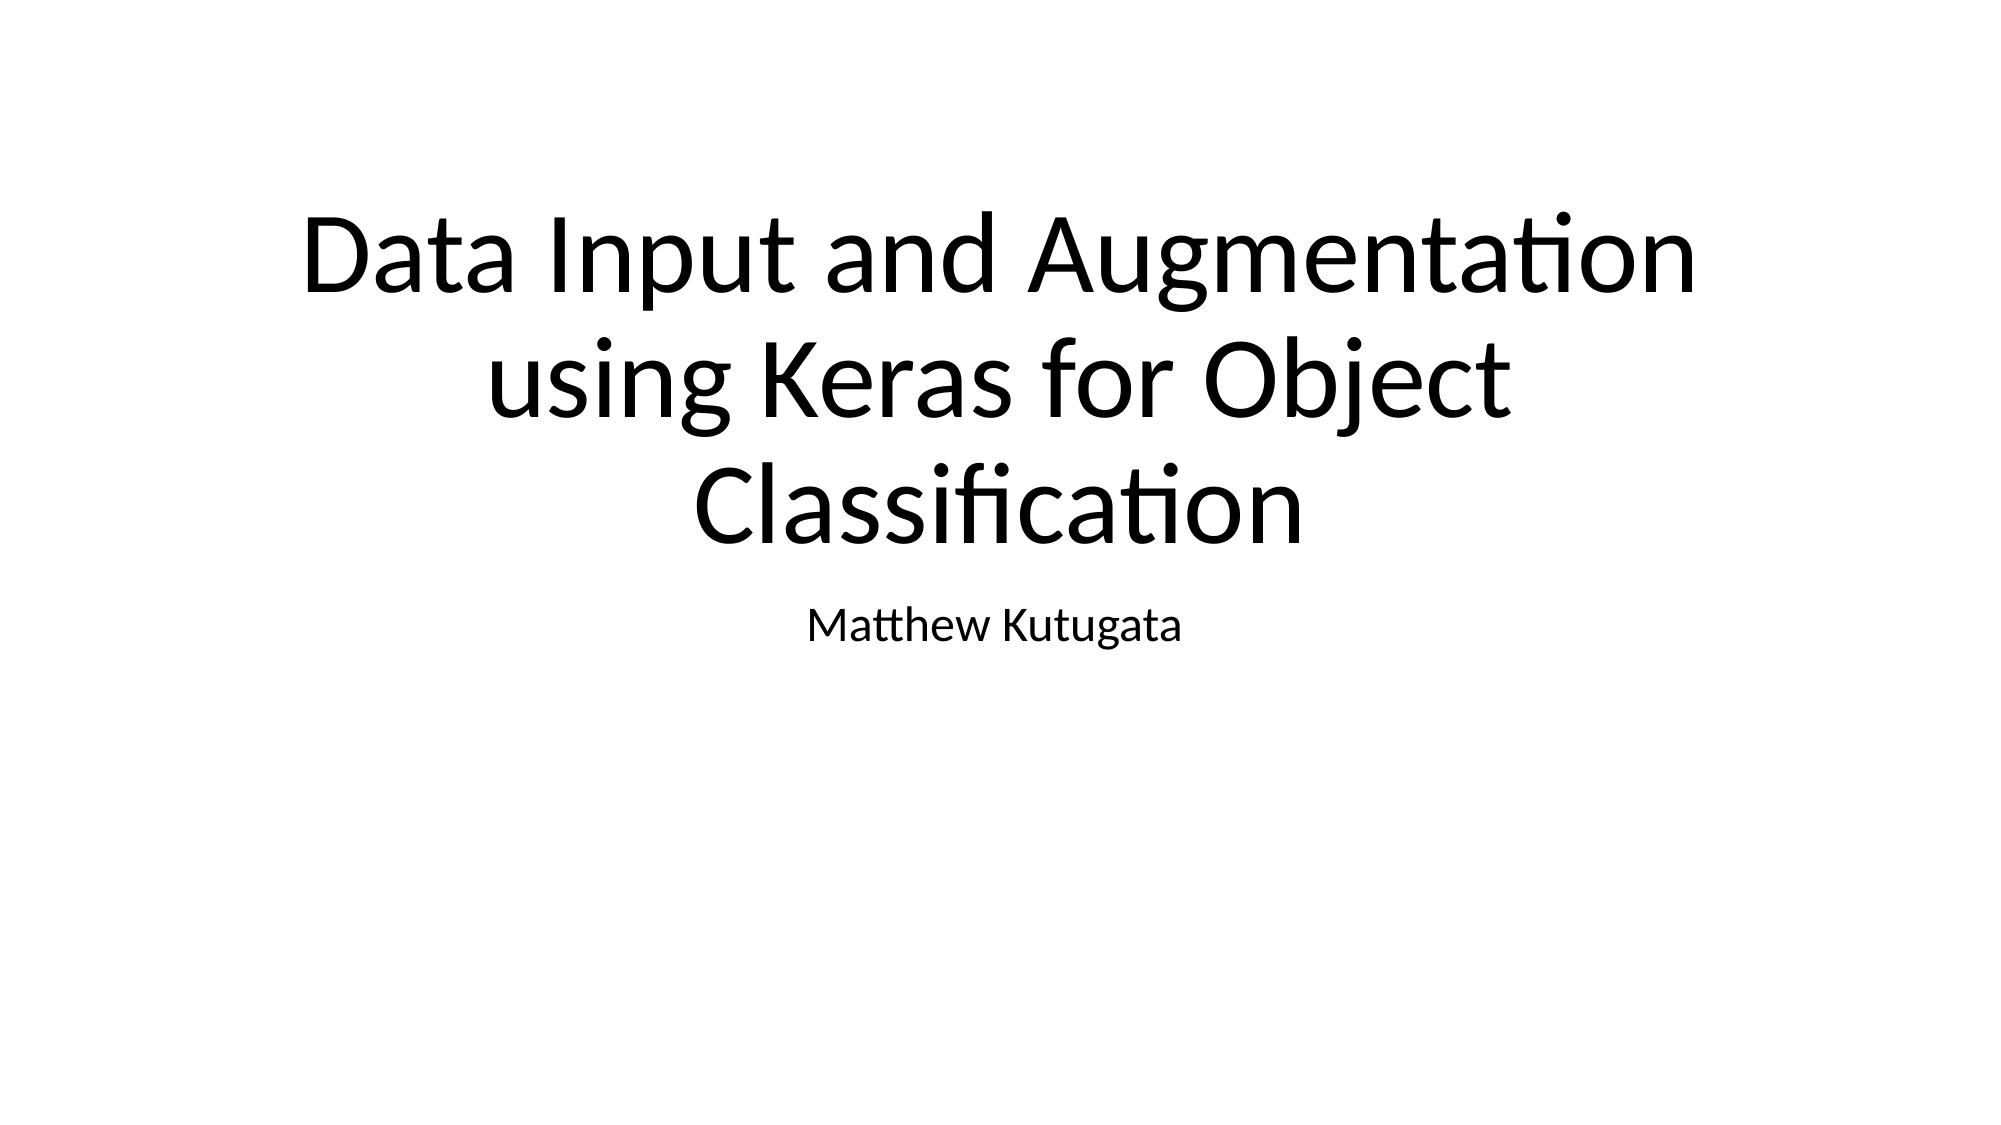

# Data Input and Augmentation using Keras for Object Classification
Matthew Kutugata